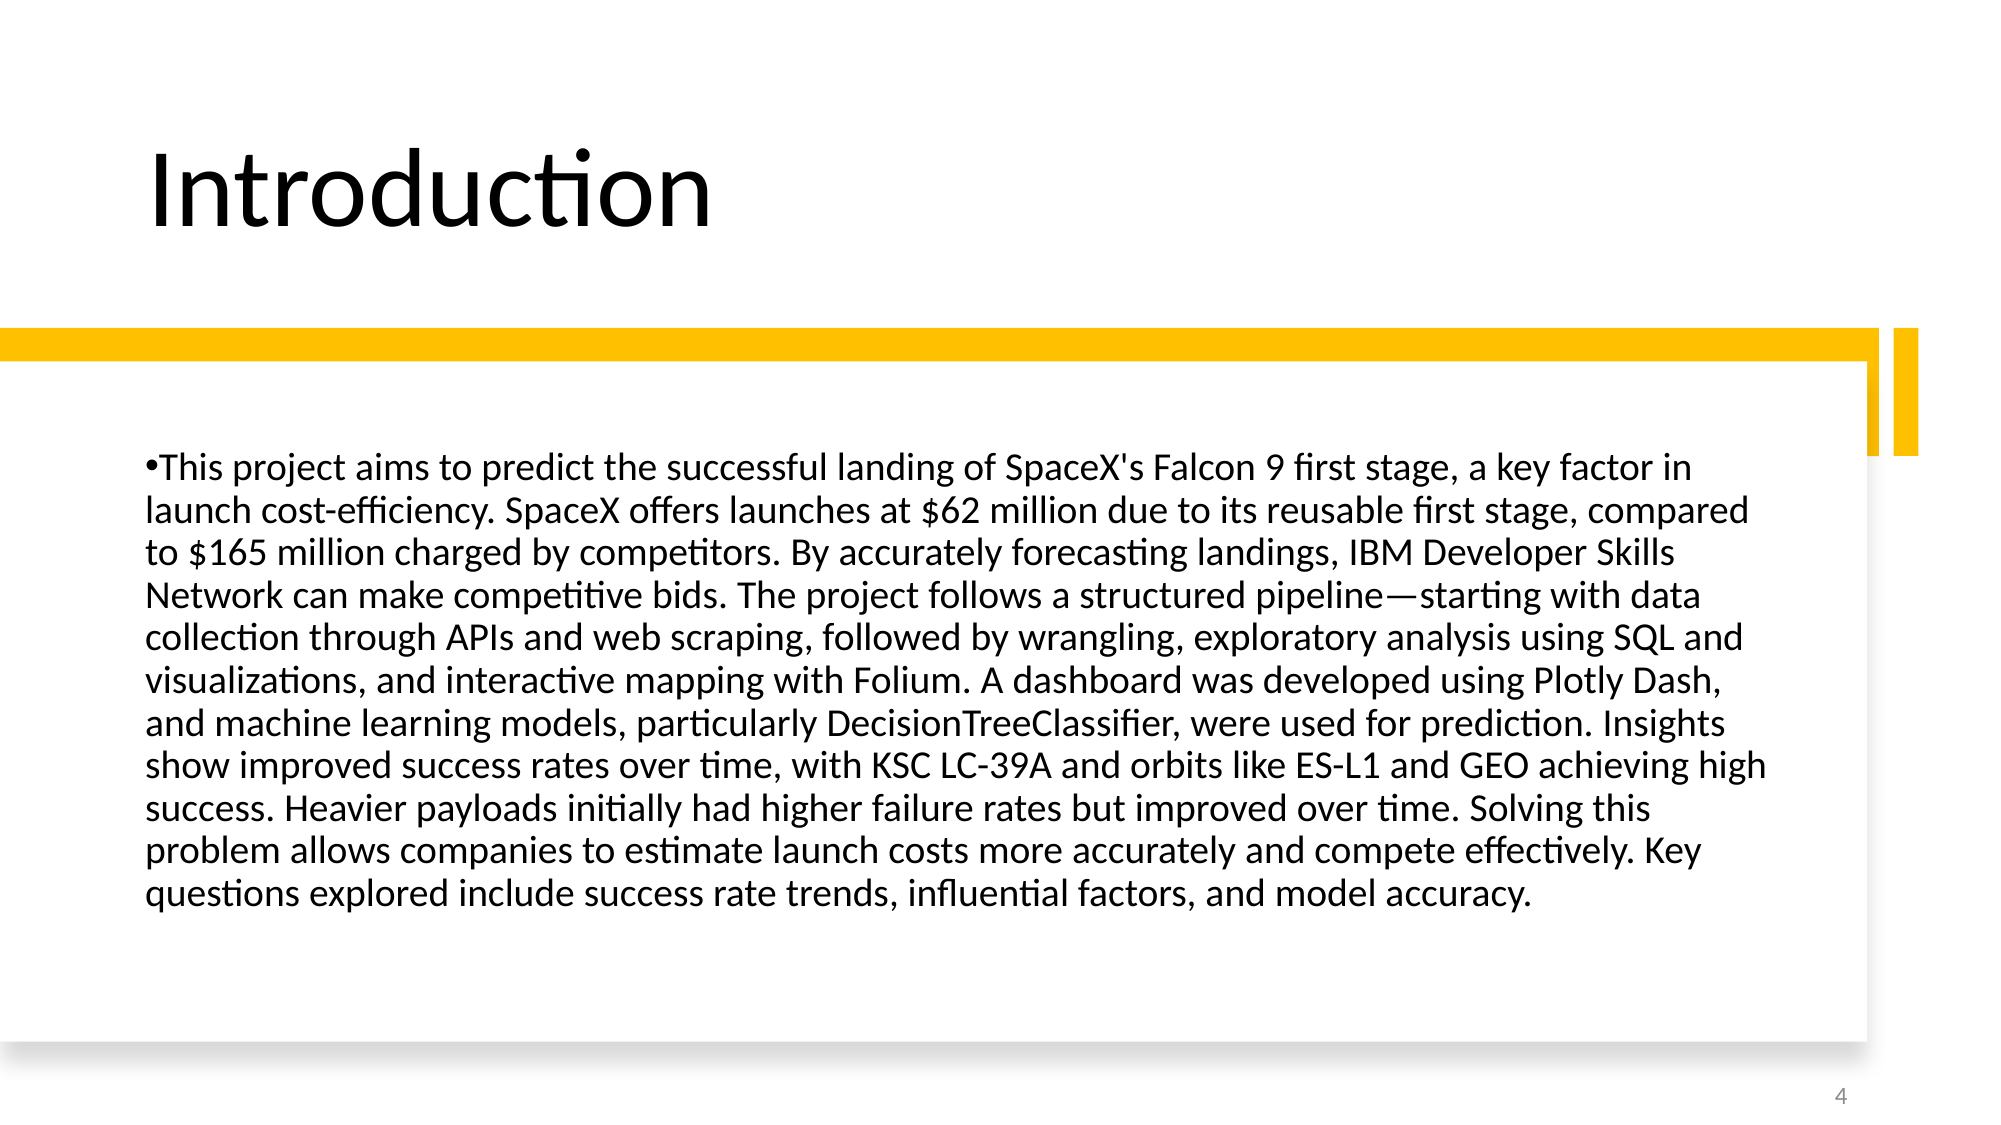

Introduction

This project aims to predict the successful landing of SpaceX's Falcon 9 first stage, a key factor in launch cost-efficiency. SpaceX offers launches at $62 million due to its reusable first stage, compared to $165 million charged by competitors. By accurately forecasting landings, IBM Developer Skills Network can make competitive bids. The project follows a structured pipeline—starting with data collection through APIs and web scraping, followed by wrangling, exploratory analysis using SQL and visualizations, and interactive mapping with Folium. A dashboard was developed using Plotly Dash, and machine learning models, particularly DecisionTreeClassifier, were used for prediction. Insights show improved success rates over time, with KSC LC-39A and orbits like ES-L1 and GEO achieving high success. Heavier payloads initially had higher failure rates but improved over time. Solving this problem allows companies to estimate launch costs more accurately and compete effectively. Key questions explored include success rate trends, influential factors, and model accuracy.

4